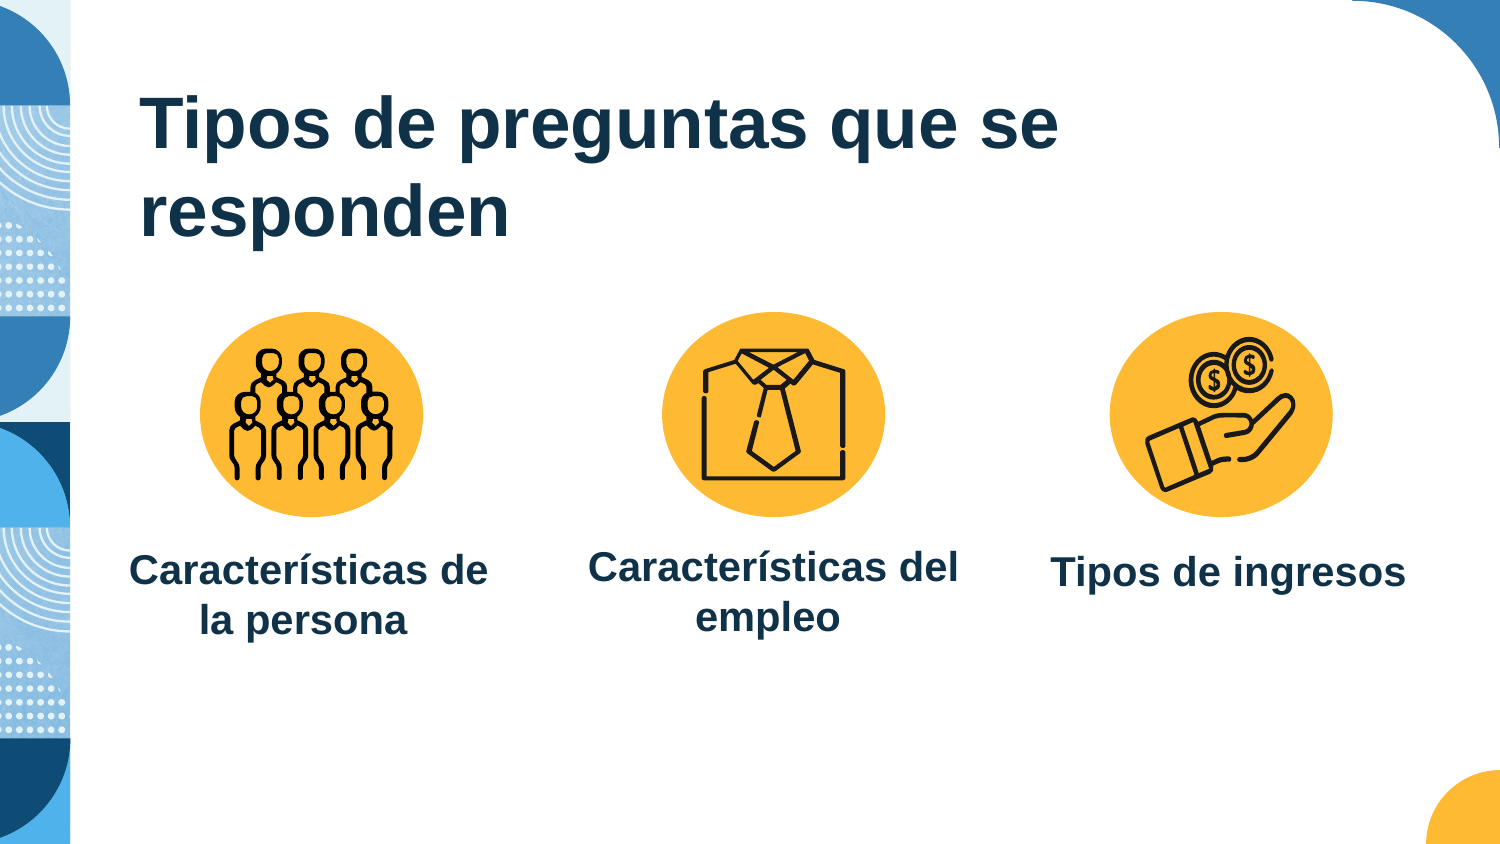

# Tipos de preguntas que se responden

Características de la persona
Características del empleo
Tipos de ingresos